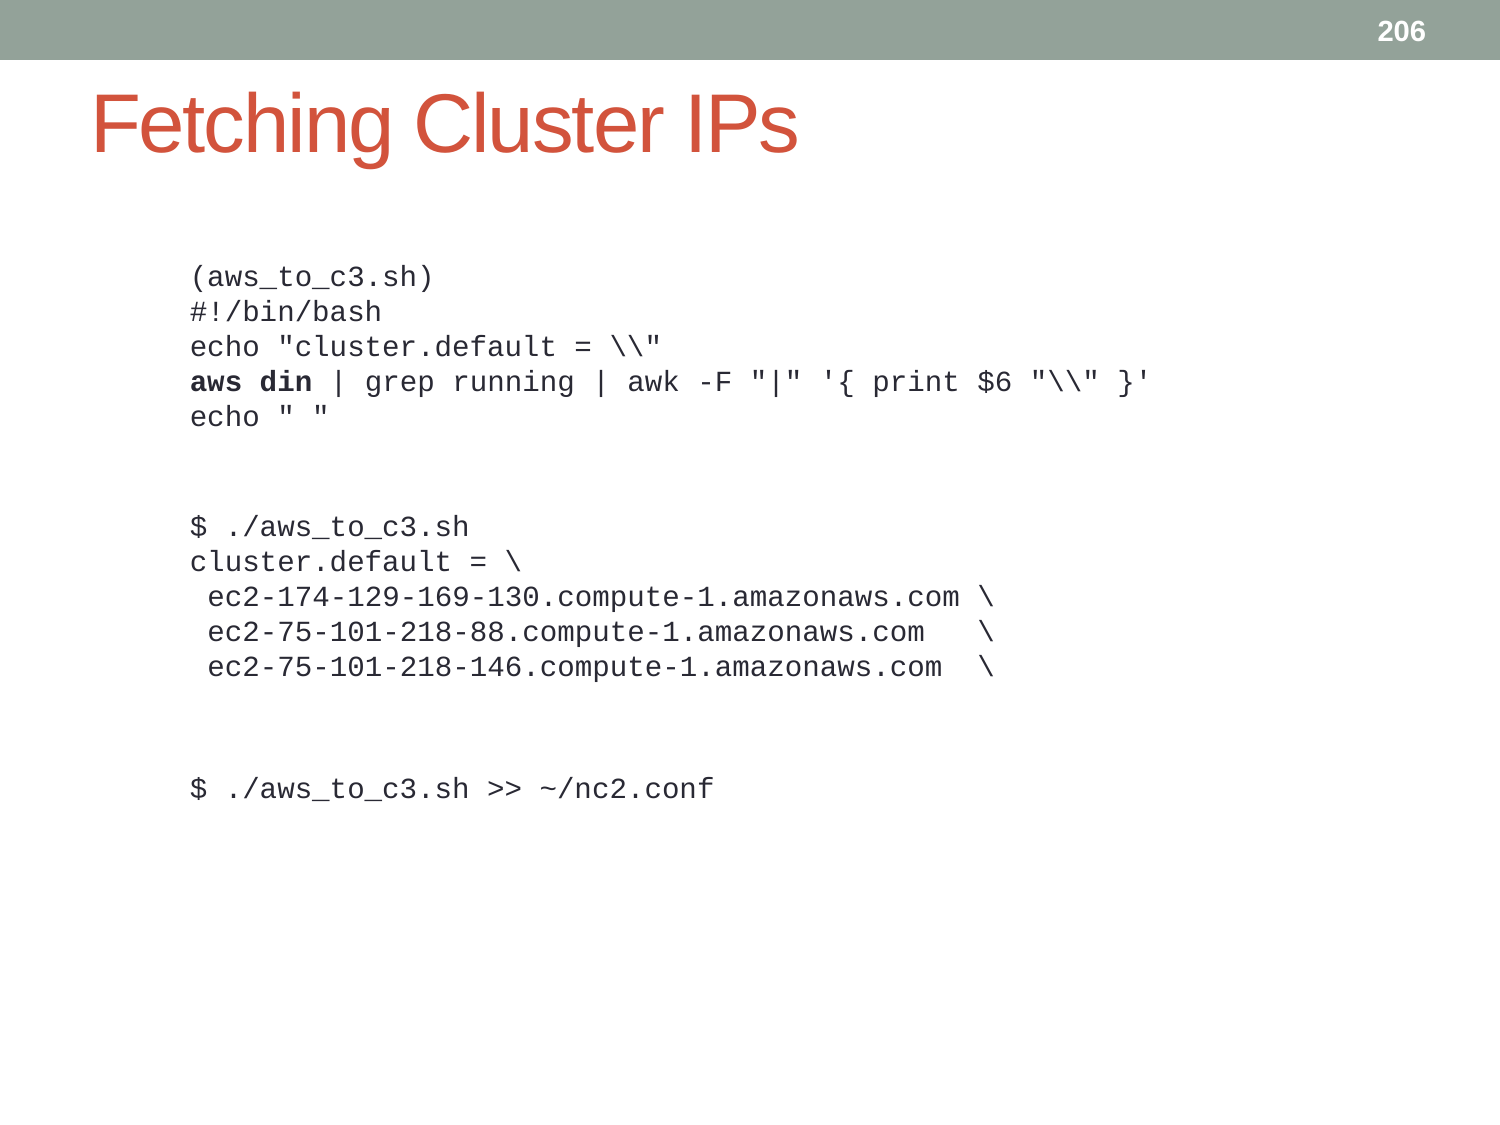

206
# Fetching Cluster IPs
(aws_to_c3.sh)
#!/bin/bash
echo "cluster.default = \\"
aws din | grep running | awk -F "|" '{ print $6 "\\" }'
echo " "
$ ./aws_to_c3.sh
cluster.default = \
 ec2-174-129-169-130.compute-1.amazonaws.com \
 ec2-75-101-218-88.compute-1.amazonaws.com   \
 ec2-75-101-218-146.compute-1.amazonaws.com  \
$ ./aws_to_c3.sh >> ~/nc2.conf